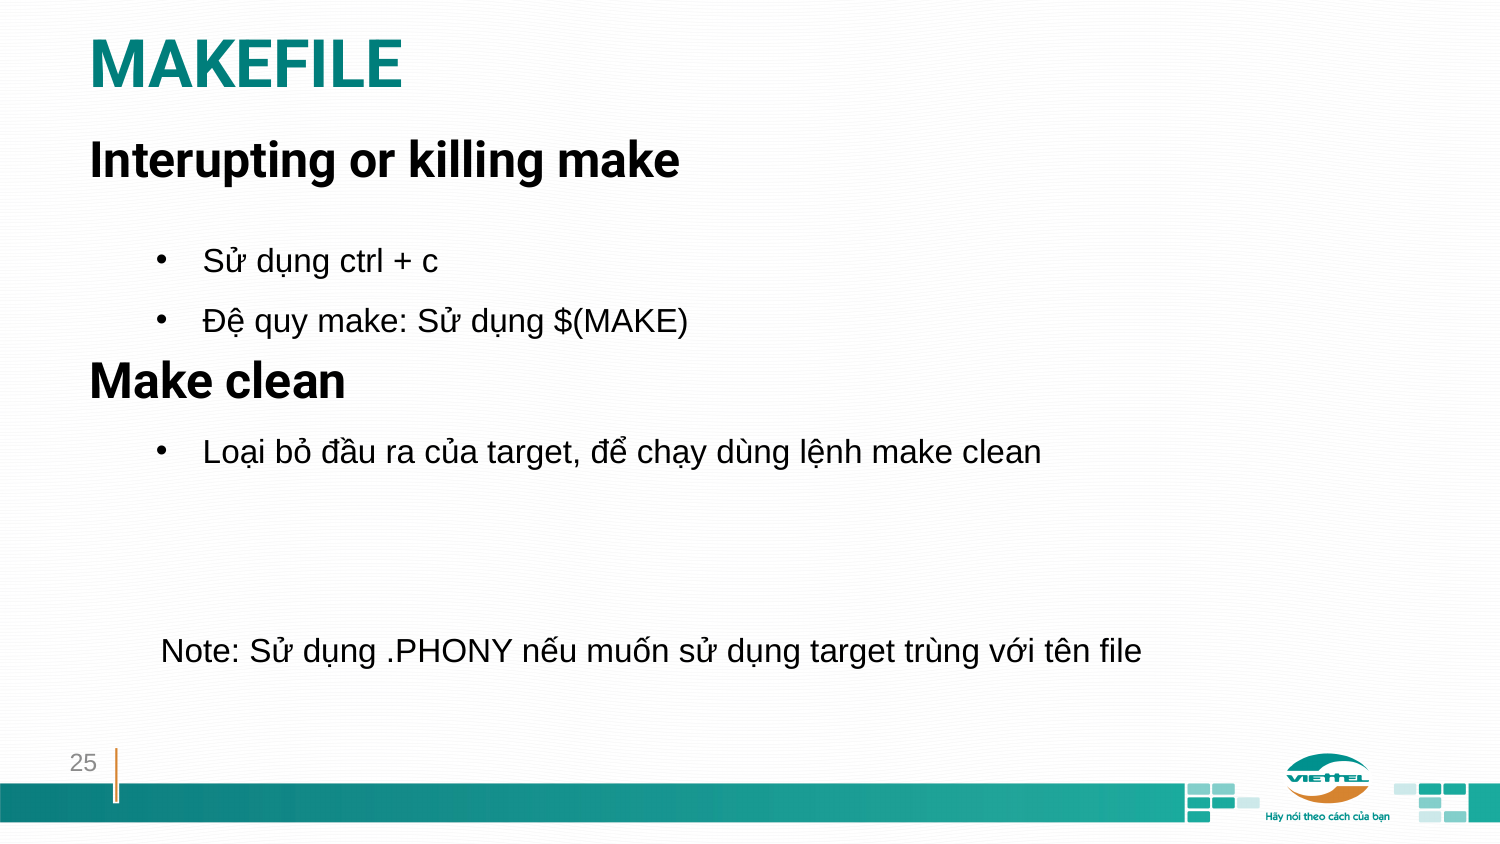

MAKEFILE
Interupting or killing make
Sử dụng ctrl + c
Đệ quy make: Sử dụng $(MAKE)
Make clean
Loại bỏ đầu ra của target, để chạy dùng lệnh make clean
Note: Sử dụng .PHONY nếu muốn sử dụng target trùng với tên file
25